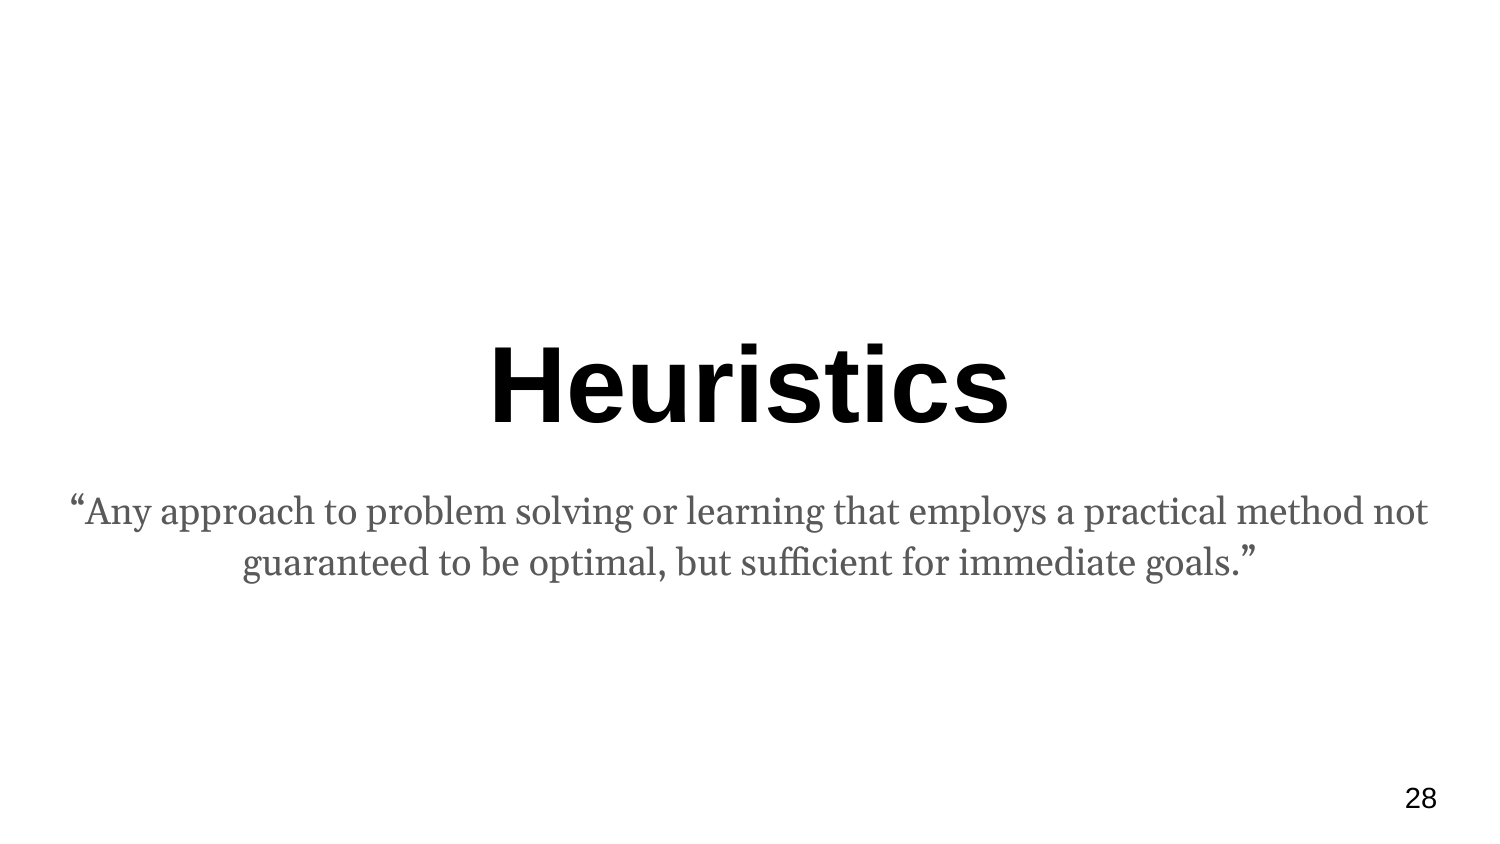

# Heuristics
“Any approach to problem solving or learning that employs a practical method not guaranteed to be optimal, but sufficient for immediate goals.”
28